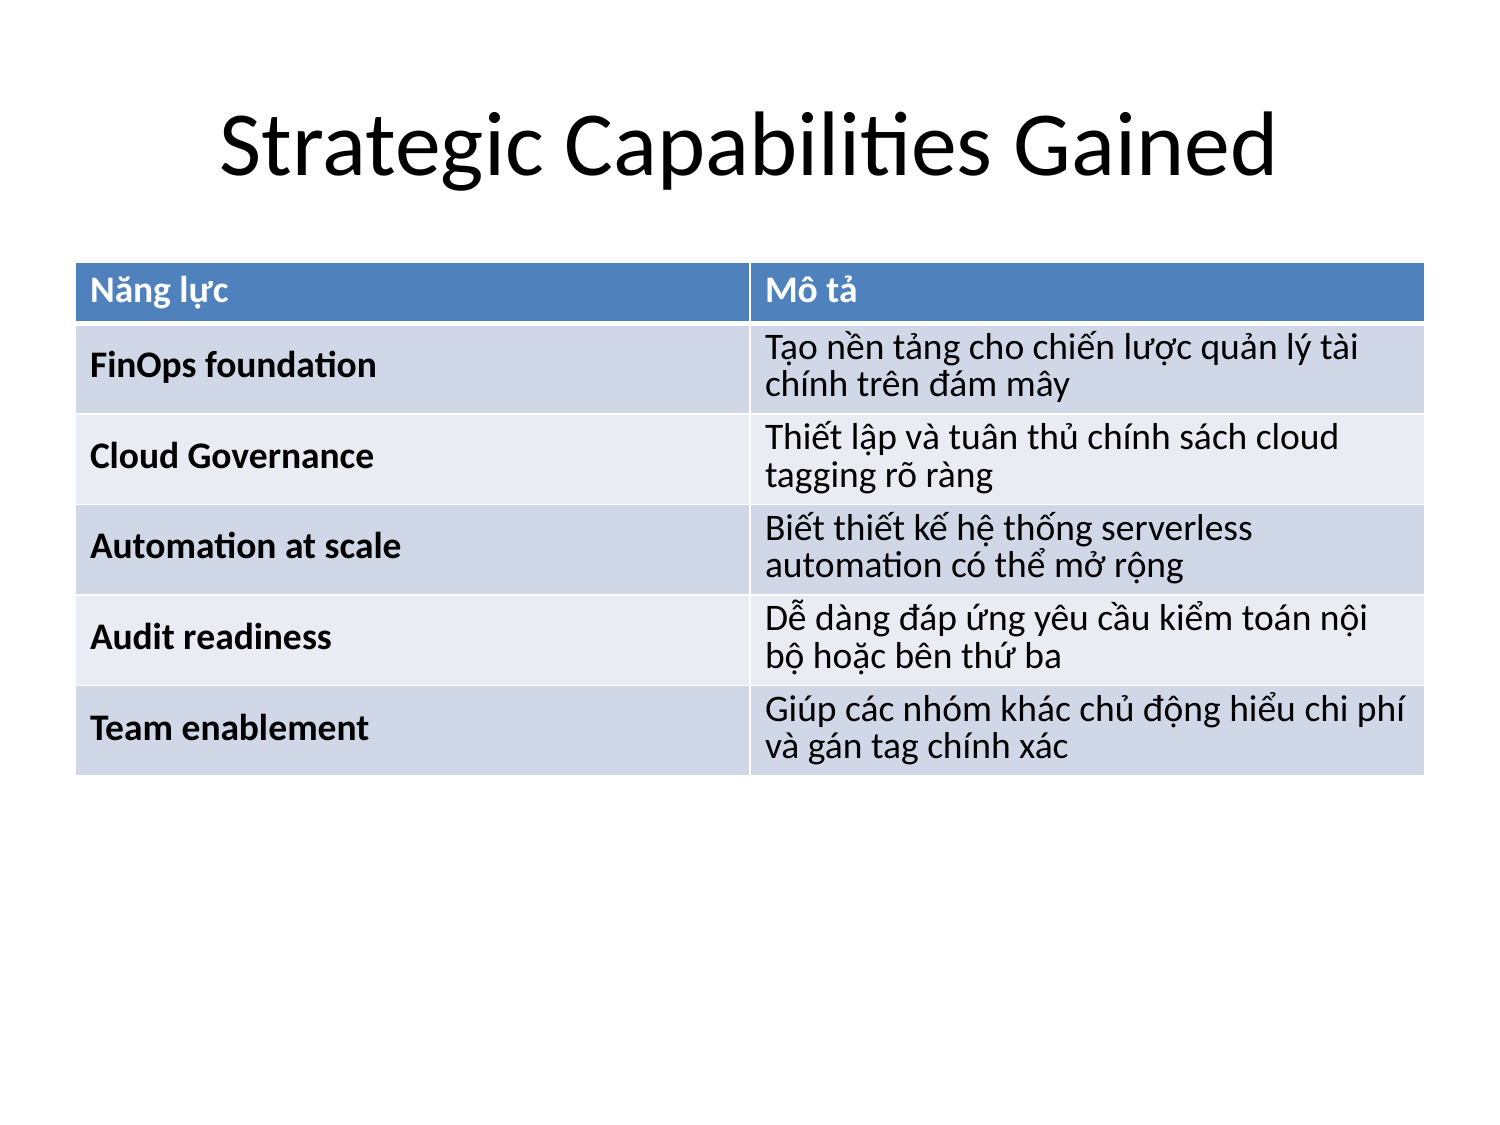

# Strategic Capabilities Gained
| Năng lực | Mô tả |
| --- | --- |
| FinOps foundation | Tạo nền tảng cho chiến lược quản lý tài chính trên đám mây |
| Cloud Governance | Thiết lập và tuân thủ chính sách cloud tagging rõ ràng |
| Automation at scale | Biết thiết kế hệ thống serverless automation có thể mở rộng |
| Audit readiness | Dễ dàng đáp ứng yêu cầu kiểm toán nội bộ hoặc bên thứ ba |
| Team enablement | Giúp các nhóm khác chủ động hiểu chi phí và gán tag chính xác |